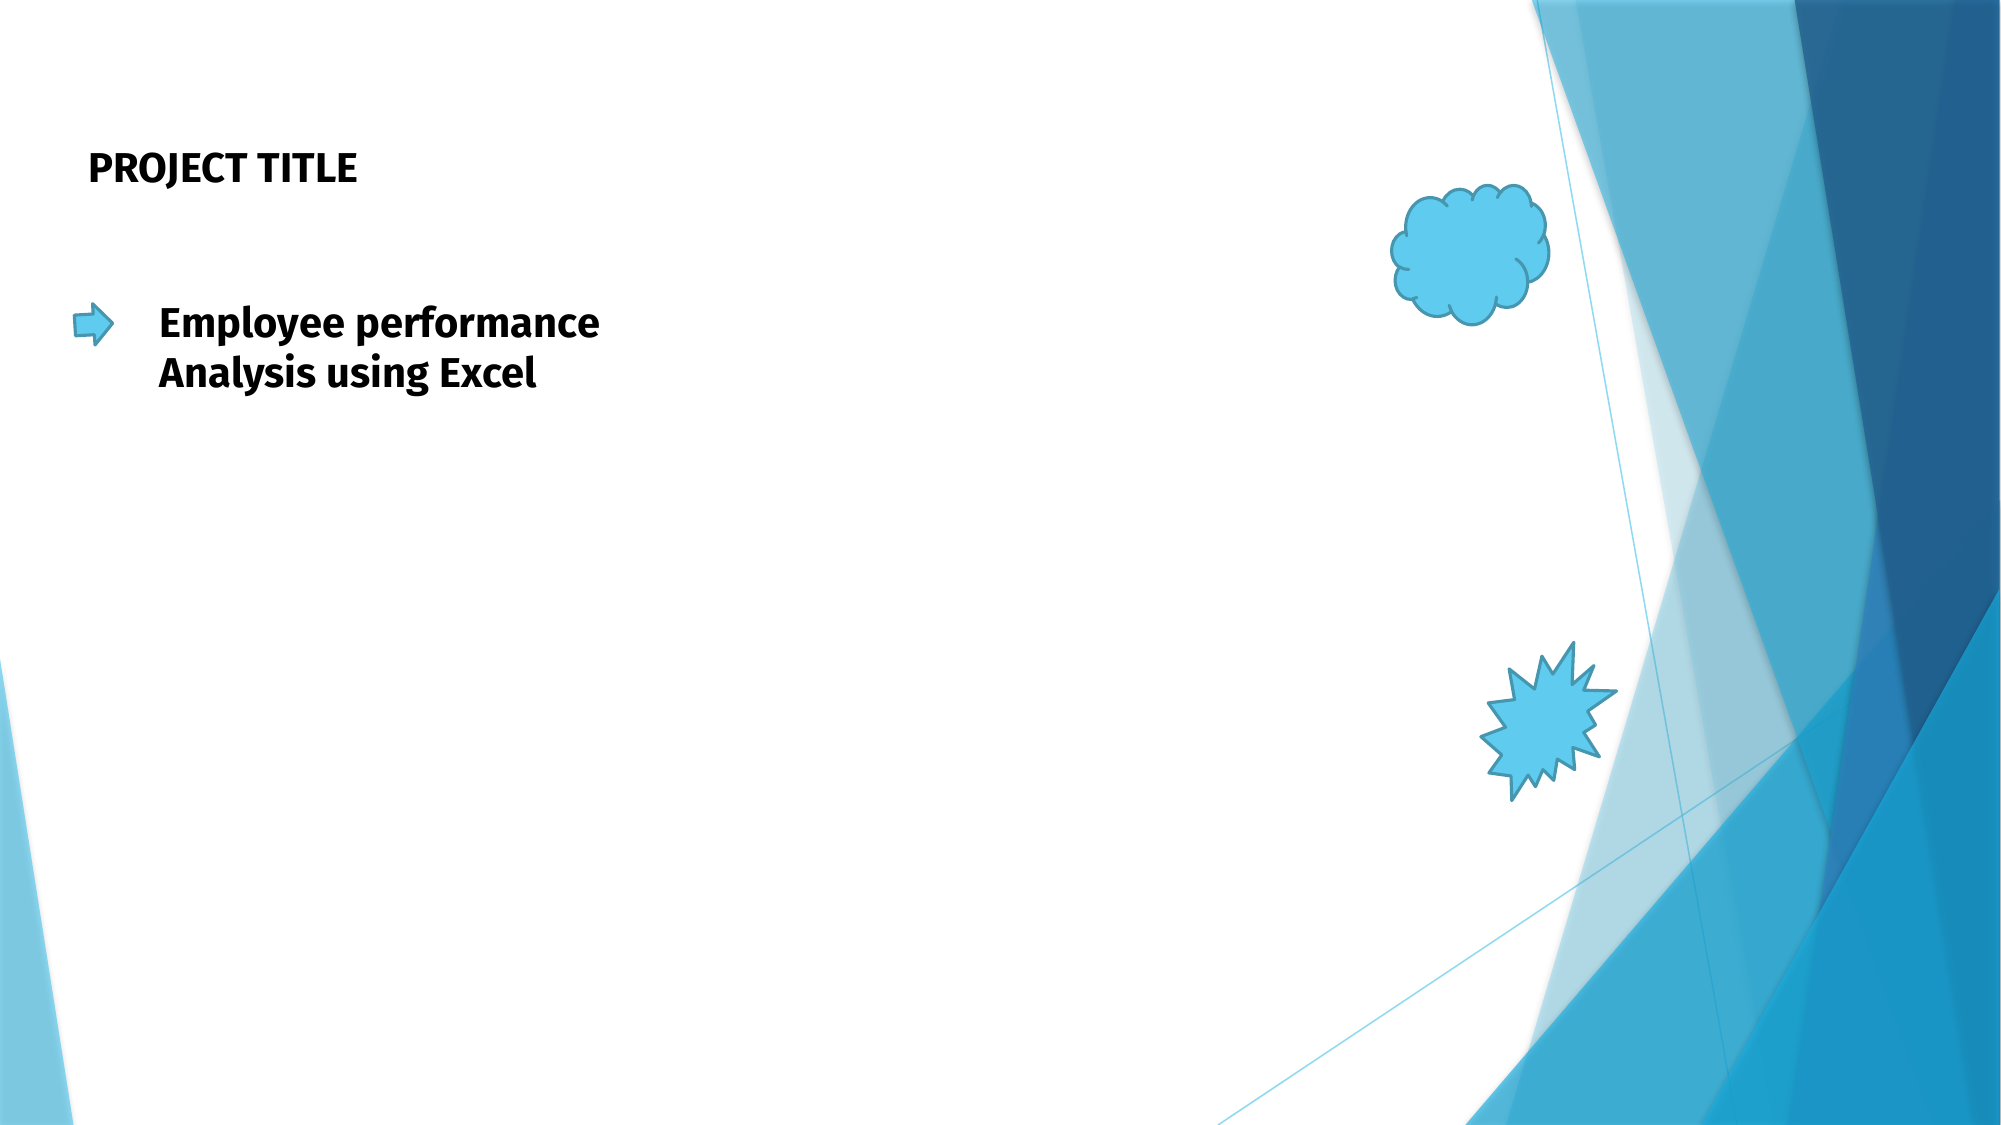

PROJECT TITLE

Employee performance
Analysis using Excel